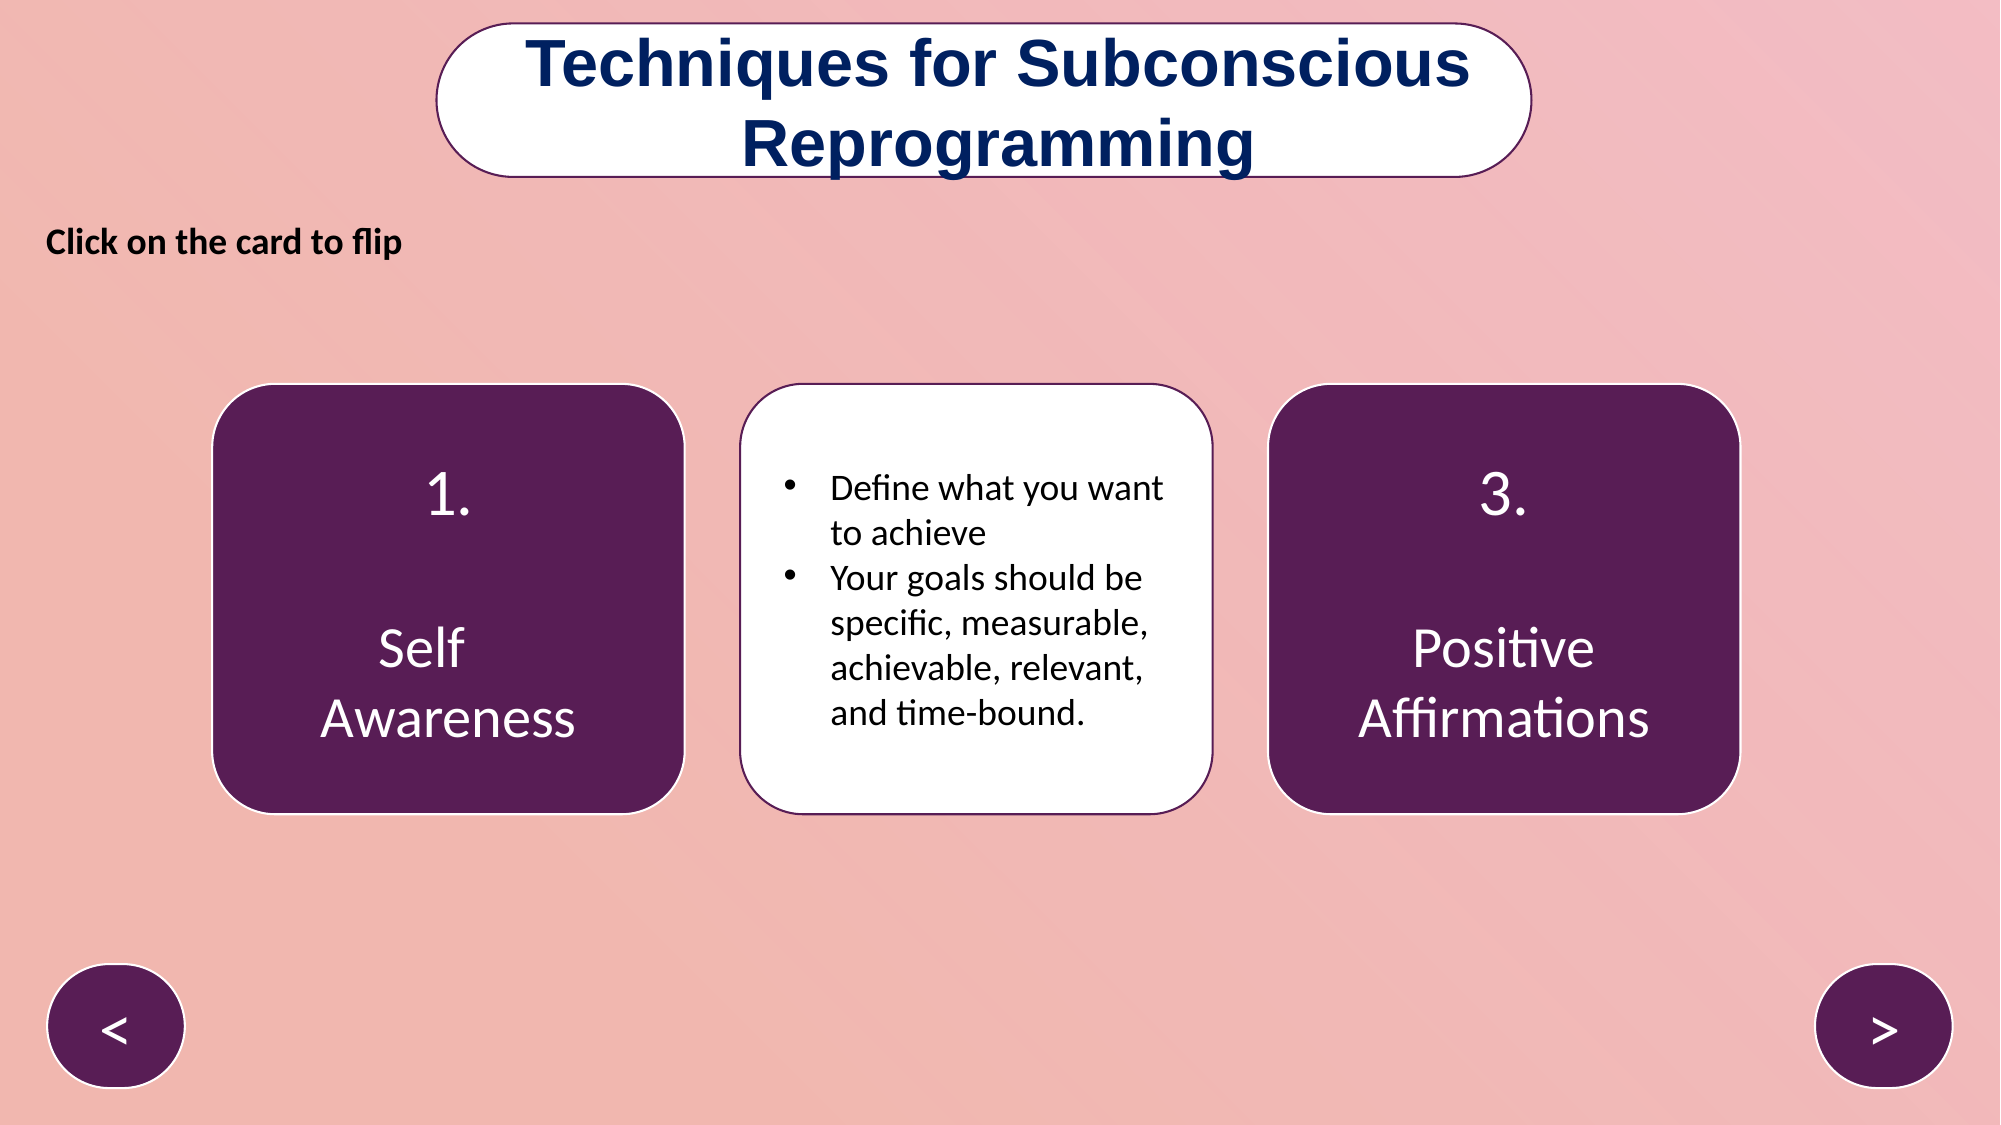

Techniques for Subconscious Reprogramming
Click on the card to flip
3.

Positive Affirmations
1.

Self     Awareness

Define what you want to achieve
Your goals should be specific, measurable, achievable, relevant, and time-bound.
<
>